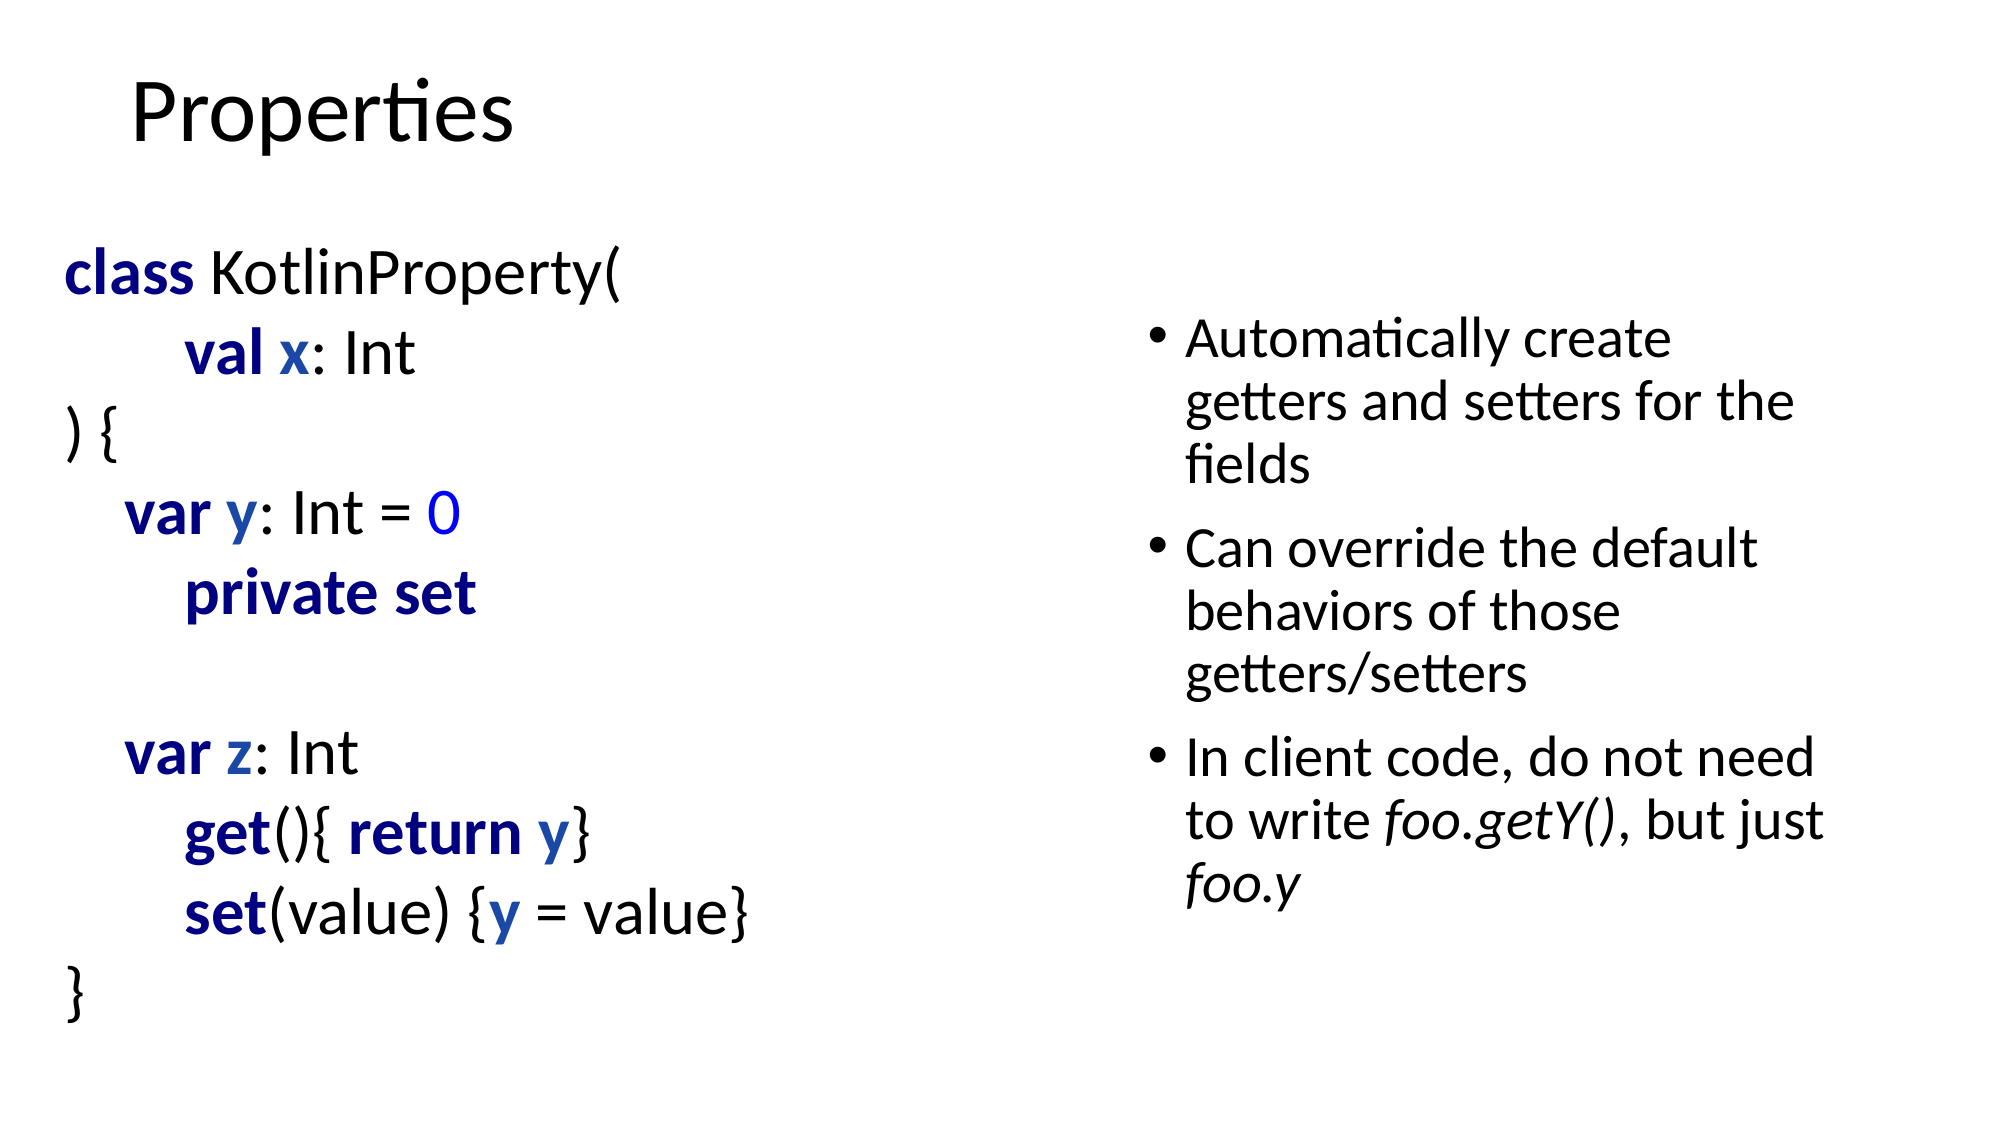

# Properties
class KotlinProperty(
        val x: Int
) {
    var y: Int = 0
        private set
    var z: Int
        get(){ return y}
        set(value) {y = value}
}
Automatically create getters and setters for the fields
Can override the default behaviors of those getters/setters
In client code, do not need to write foo.getY(), but just foo.y